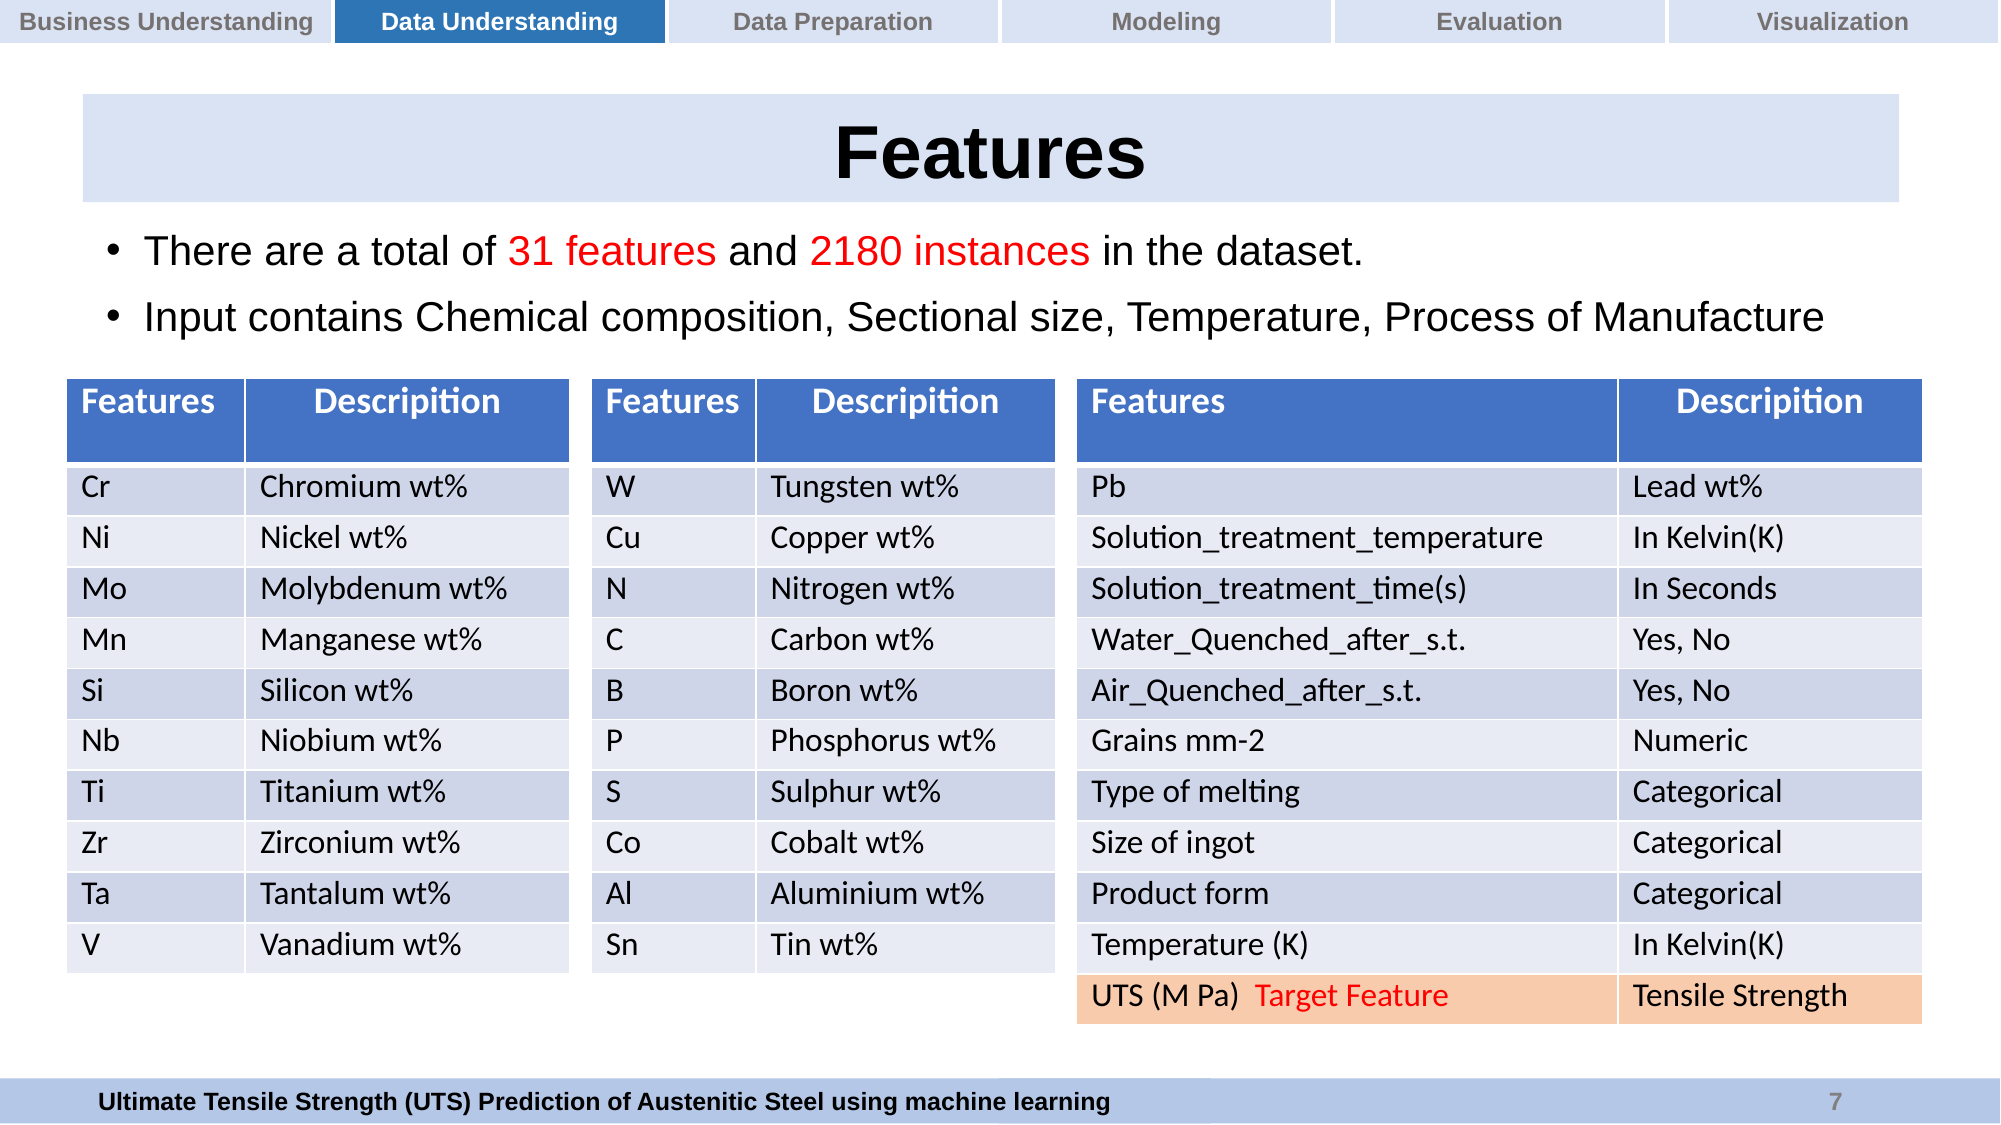

# Features
There are a total of 31 features and 2180 instances in the dataset.
Input contains Chemical composition, Sectional size, Temperature, Process of Manufacture
| Features | Descripition |
| --- | --- |
| Cr | Chromium wt% |
| Ni | Nickel wt% |
| Mo | Molybdenum wt% |
| Mn | Manganese wt% |
| Si | Silicon wt% |
| Nb | Niobium wt% |
| Ti | Titanium wt% |
| Zr | Zirconium wt% |
| Ta | Tantalum wt% |
| V | Vanadium wt% |
| Features | Descripition |
| --- | --- |
| W | Tungsten wt% |
| Cu | Copper wt% |
| N | Nitrogen wt% |
| C | Carbon wt% |
| B | Boron wt% |
| P | Phosphorus wt% |
| S | Sulphur wt% |
| Co | Cobalt wt% |
| Al | Aluminium wt% |
| Sn | Tin wt% |
| Features | Descripition |
| --- | --- |
| Pb | Lead wt% |
| Solution\_treatment\_temperature | In Kelvin(K) |
| Solution\_treatment\_time(s) | In Seconds |
| Water\_Quenched\_after\_s.t. | Yes, No |
| Air\_Quenched\_after\_s.t. | Yes, No |
| Grains mm-2 | Numeric |
| Type of melting | Categorical |
| Size of ingot | Categorical |
| Product form | Categorical |
| Temperature (K) | In Kelvin(K) |
| UTS (M Pa) Target Feature | Tensile Strength |
Ultimate Tensile Strength (UTS) Prediction of Austenitic Steel using machine learning
7